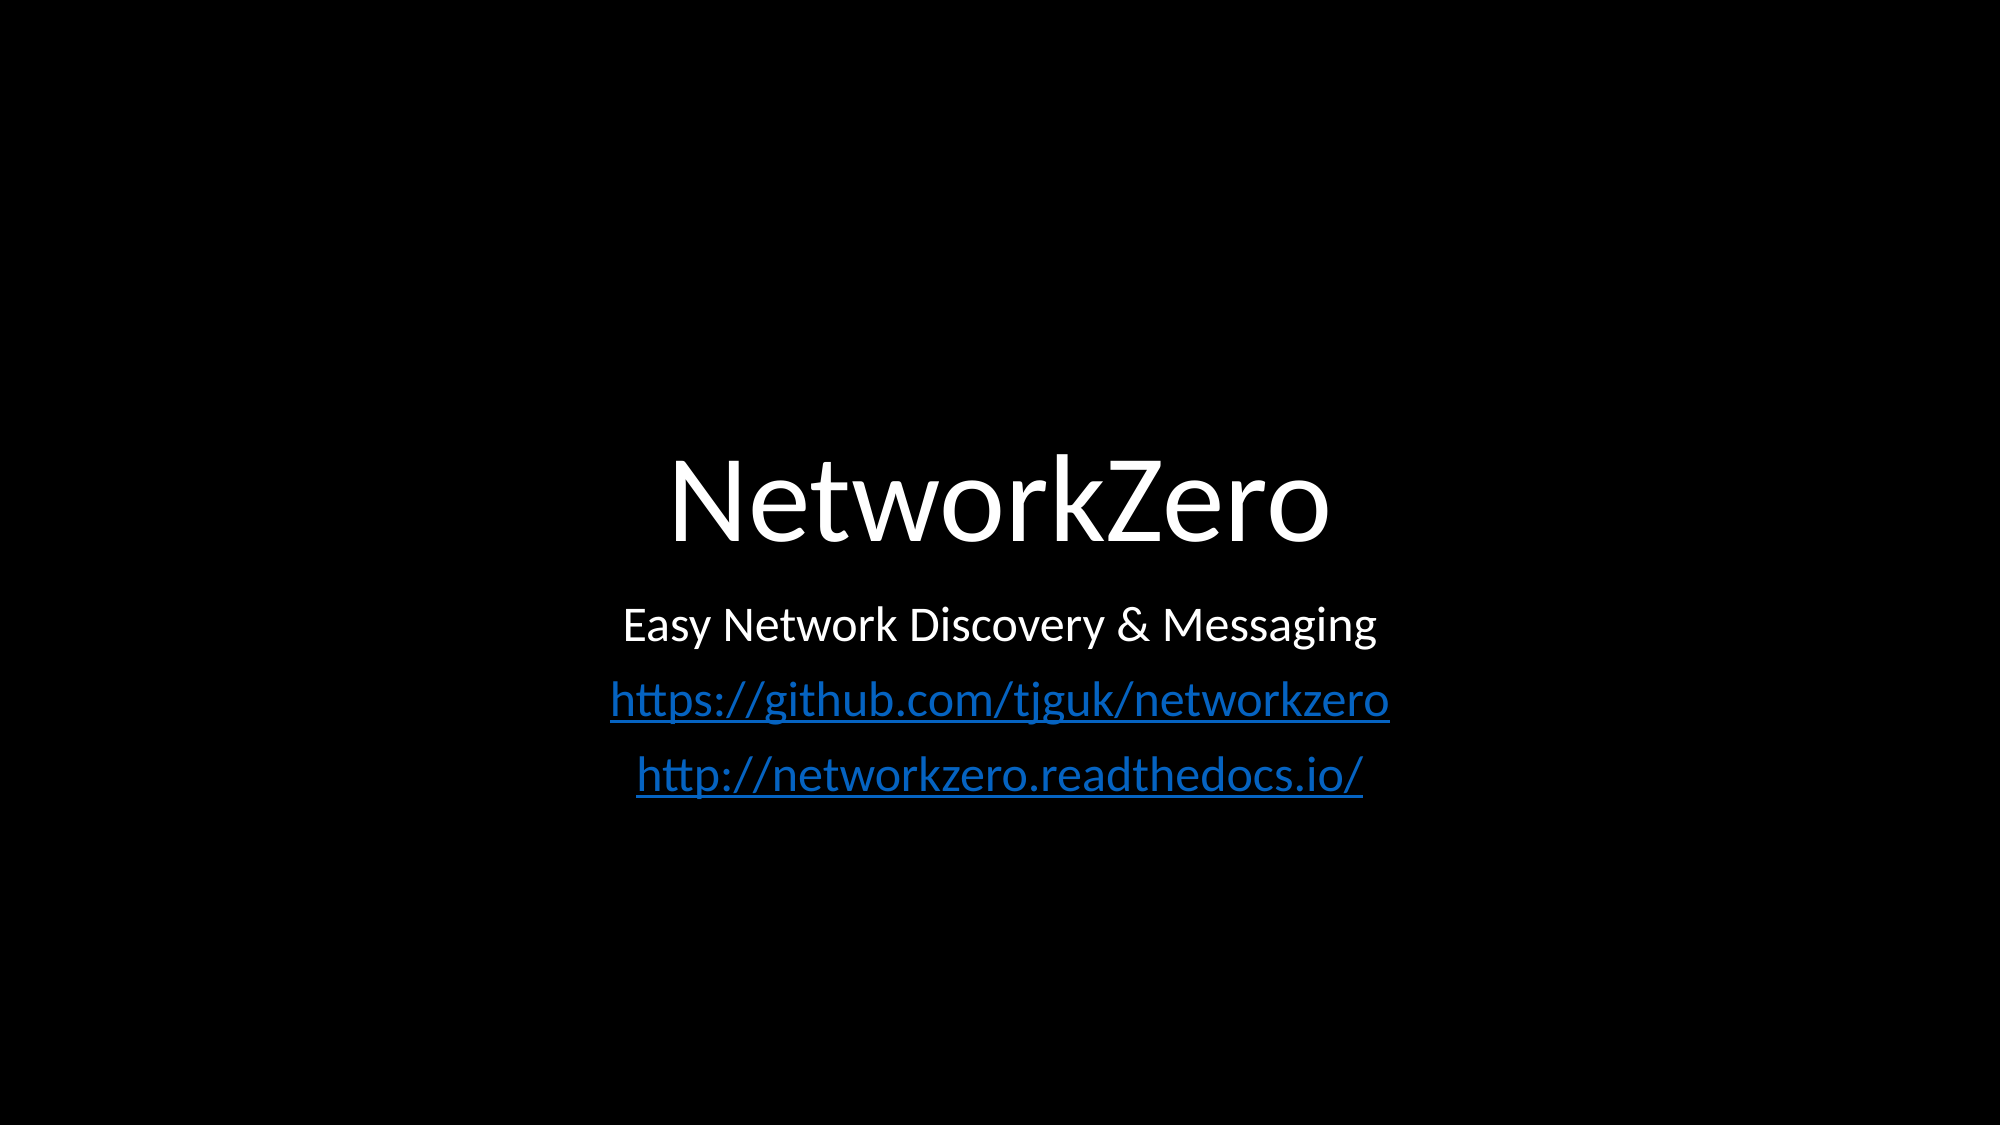

# NetworkZero
Easy Network Discovery & Messaging
https://github.com/tjguk/networkzero
http://networkzero.readthedocs.io/